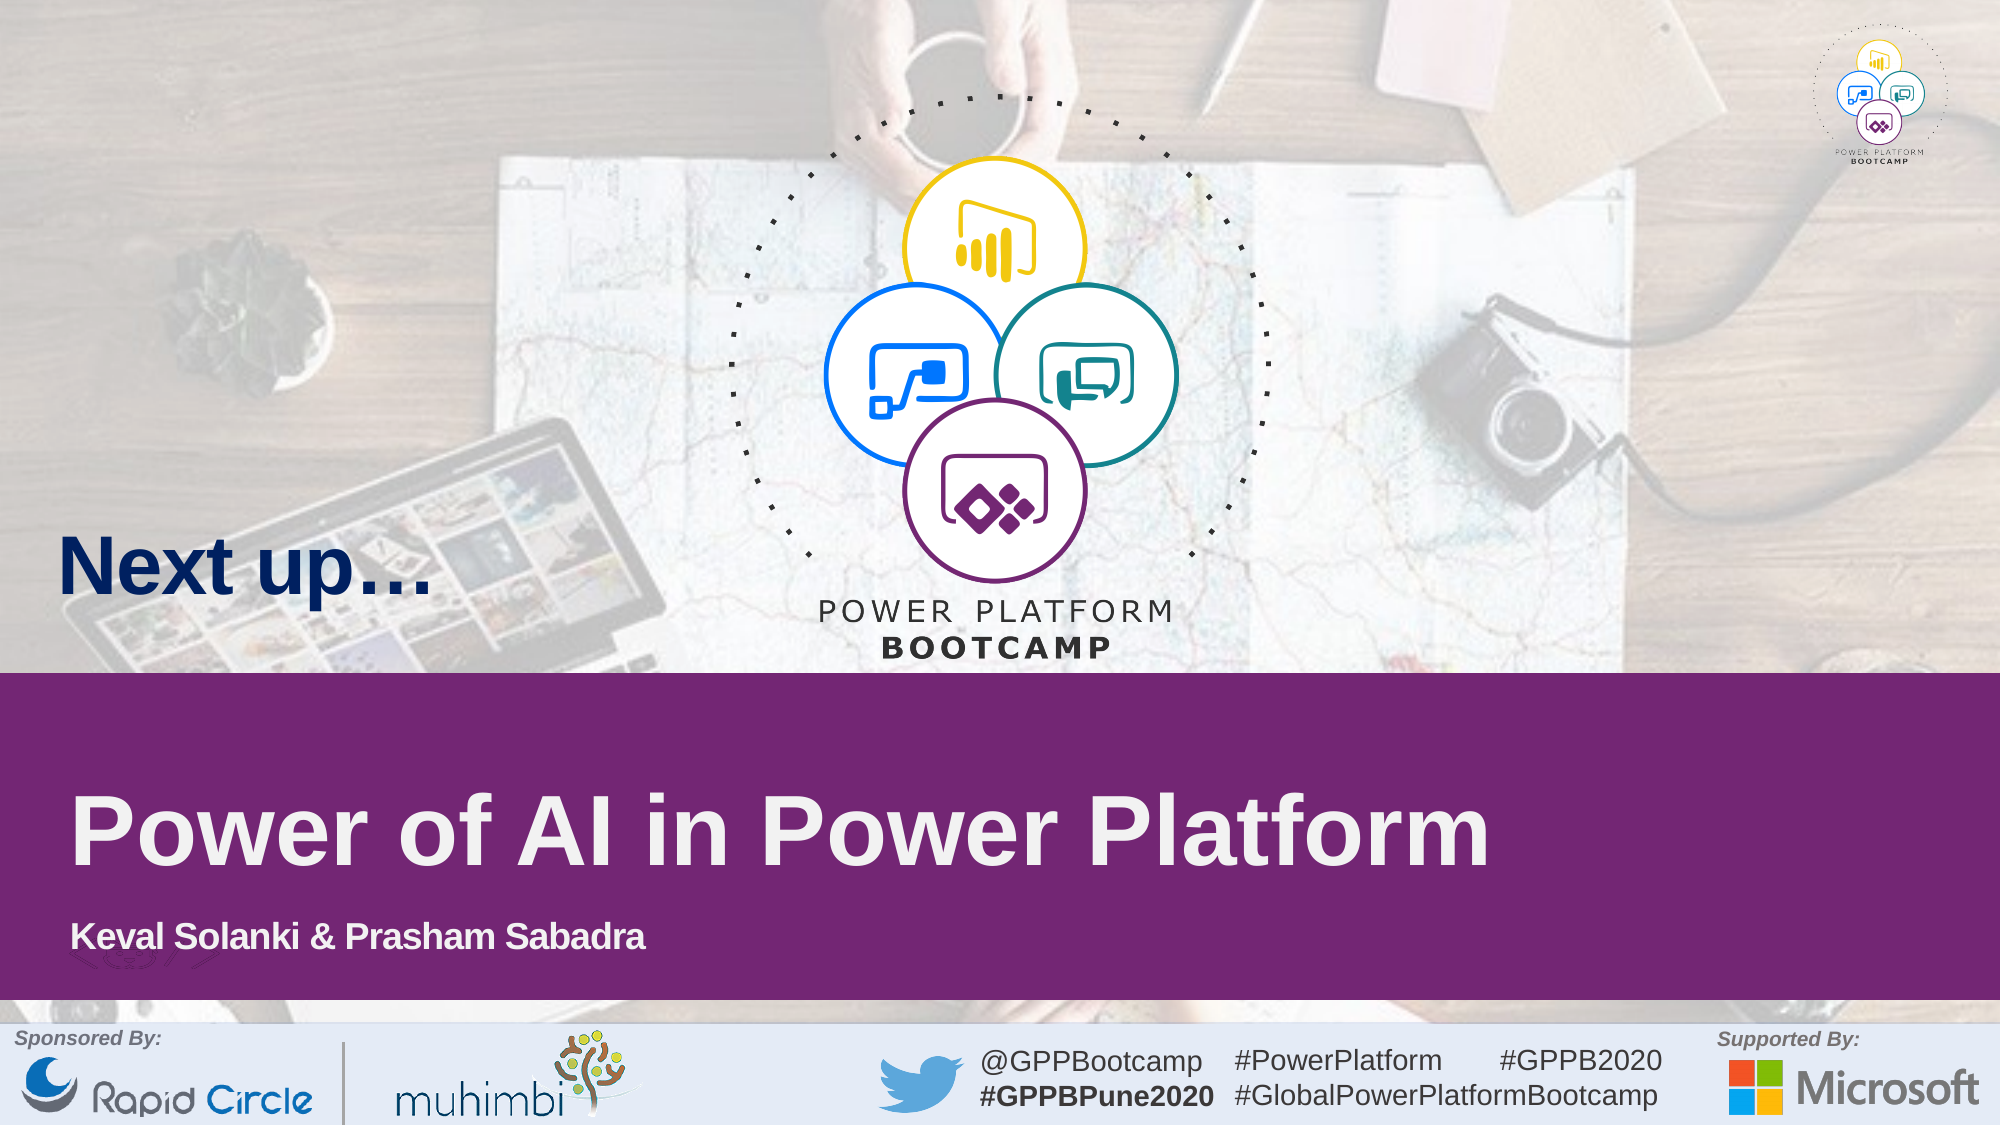

# Power of AI in Power Platform
Keval Solanki & Prasham Sabadra